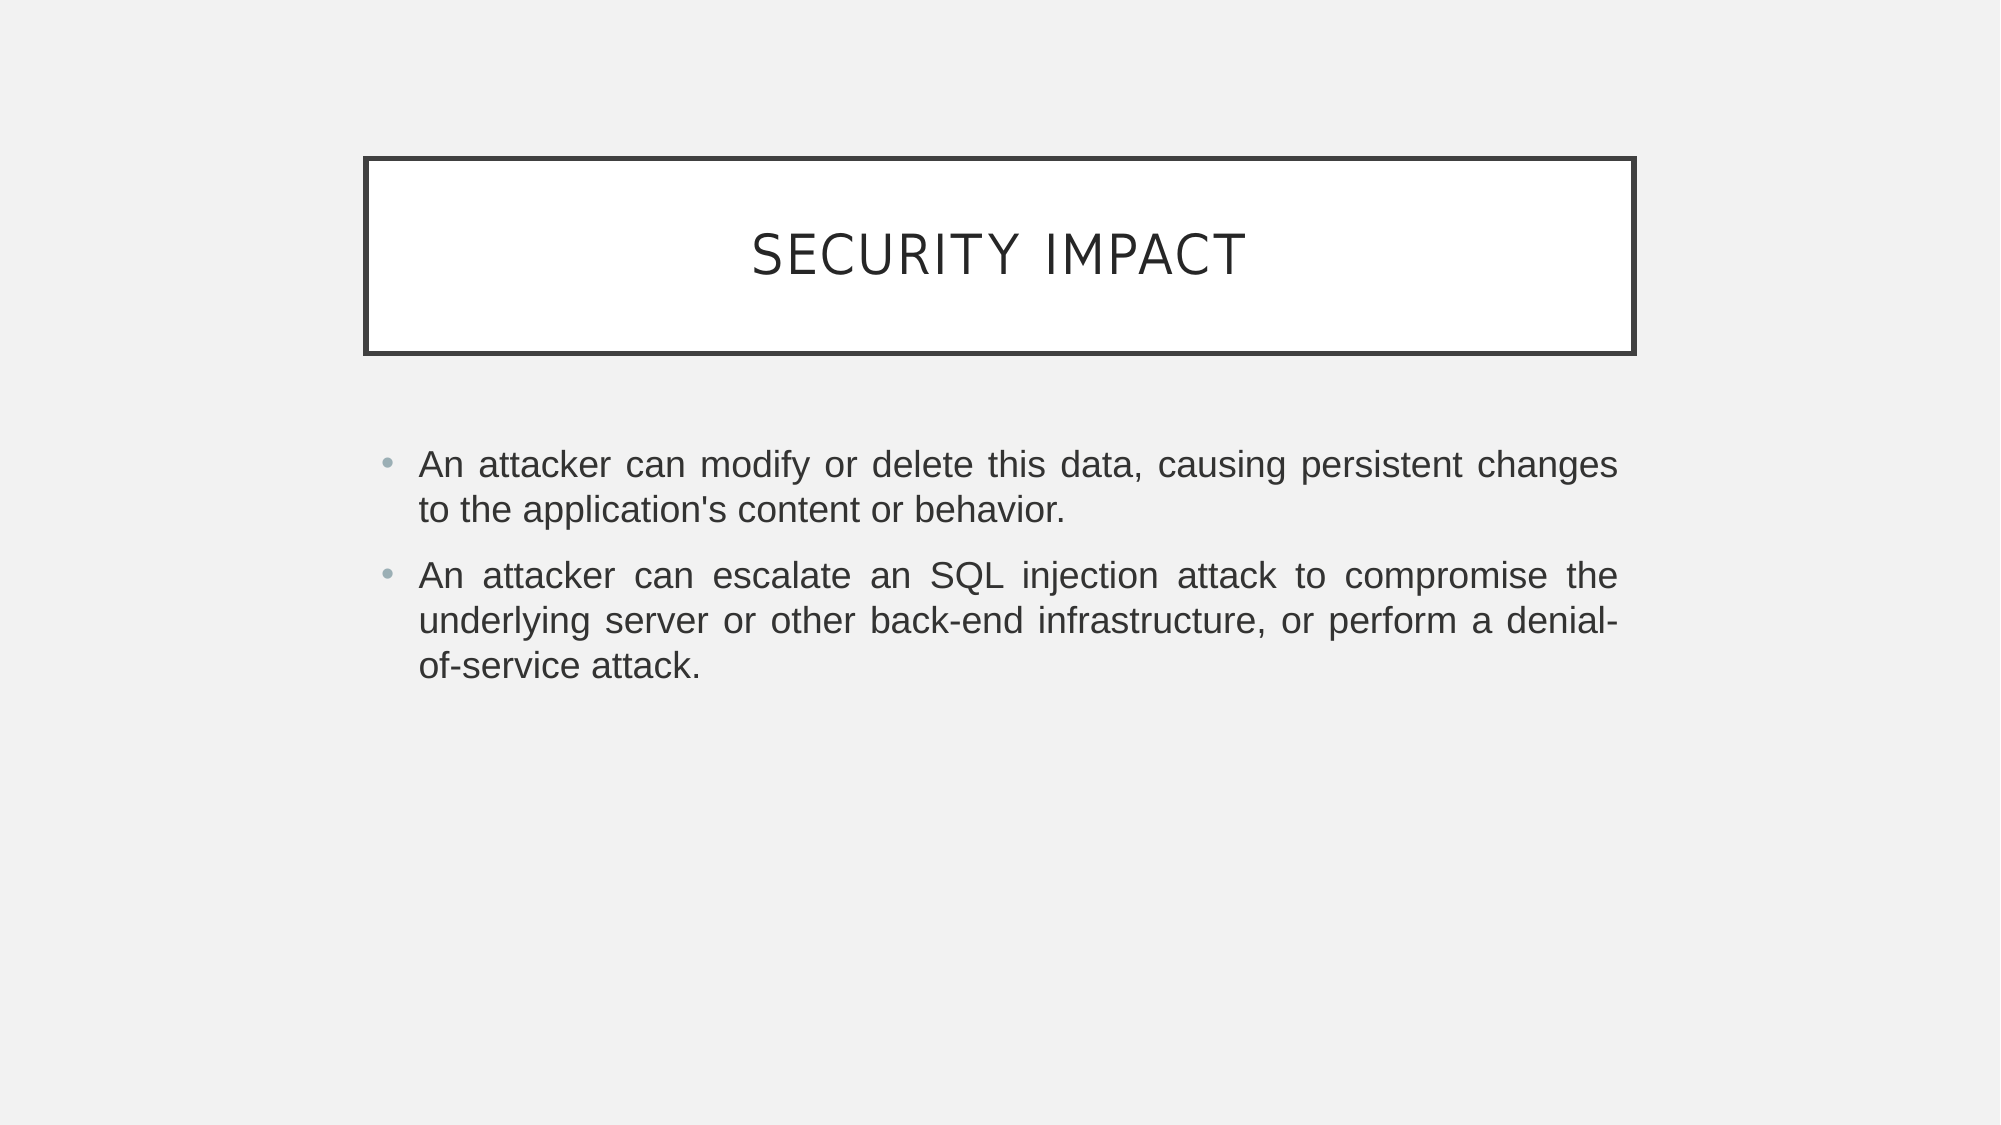

# Security Impact
An attacker can modify or delete this data, causing persistent changes to the application's content or behavior.
An attacker can escalate an SQL injection attack to compromise the underlying server or other back-end infrastructure, or perform a denial-of-service attack.